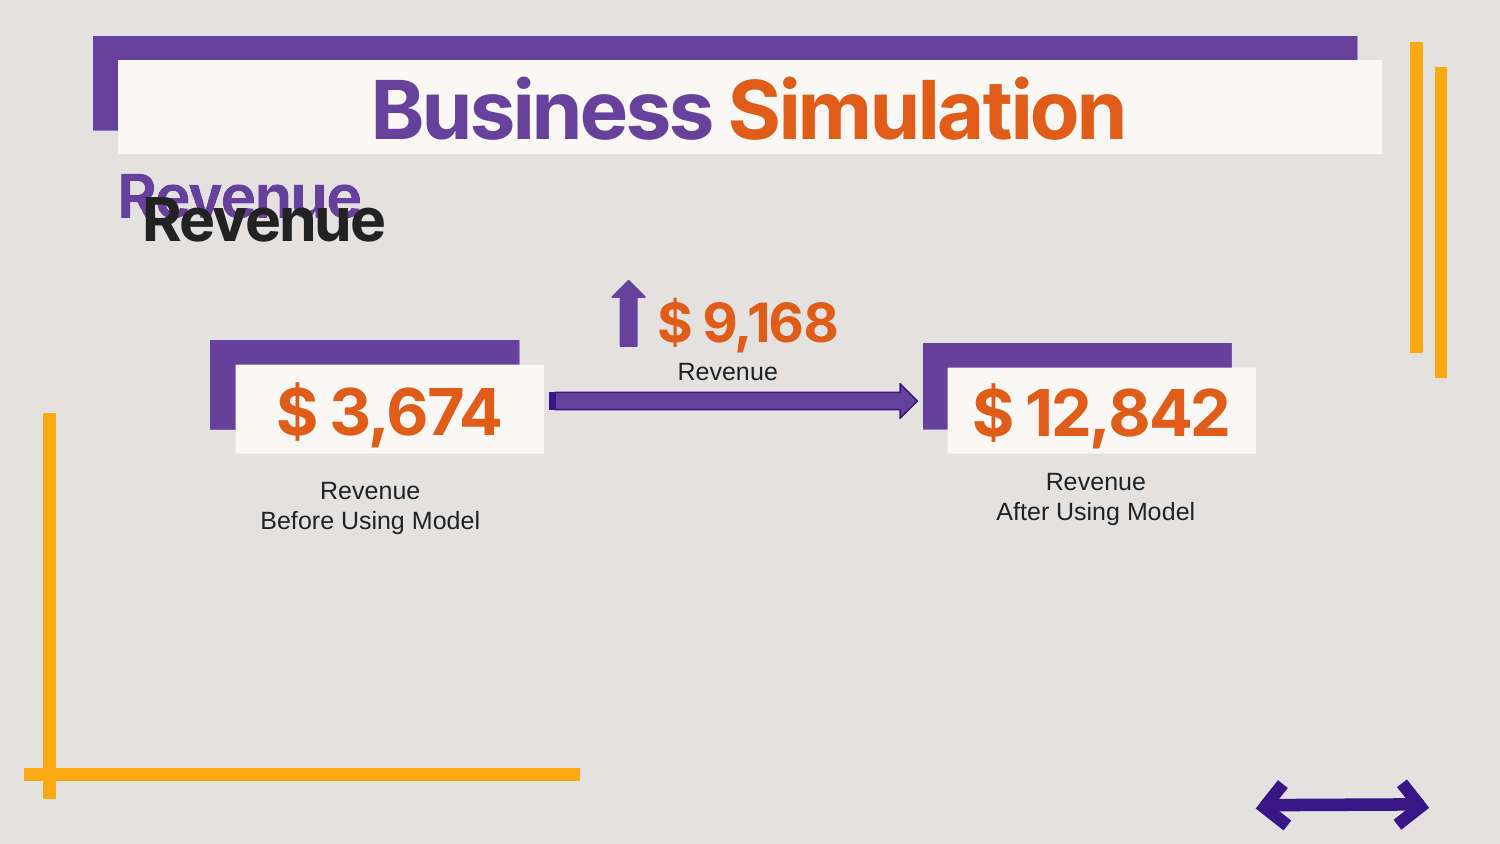

# Business Simulation
Revenue
$ 9,168

Revenue
$ 3,674
$ 12,842

Revenue
After Using Model
Revenue
Before Using Model